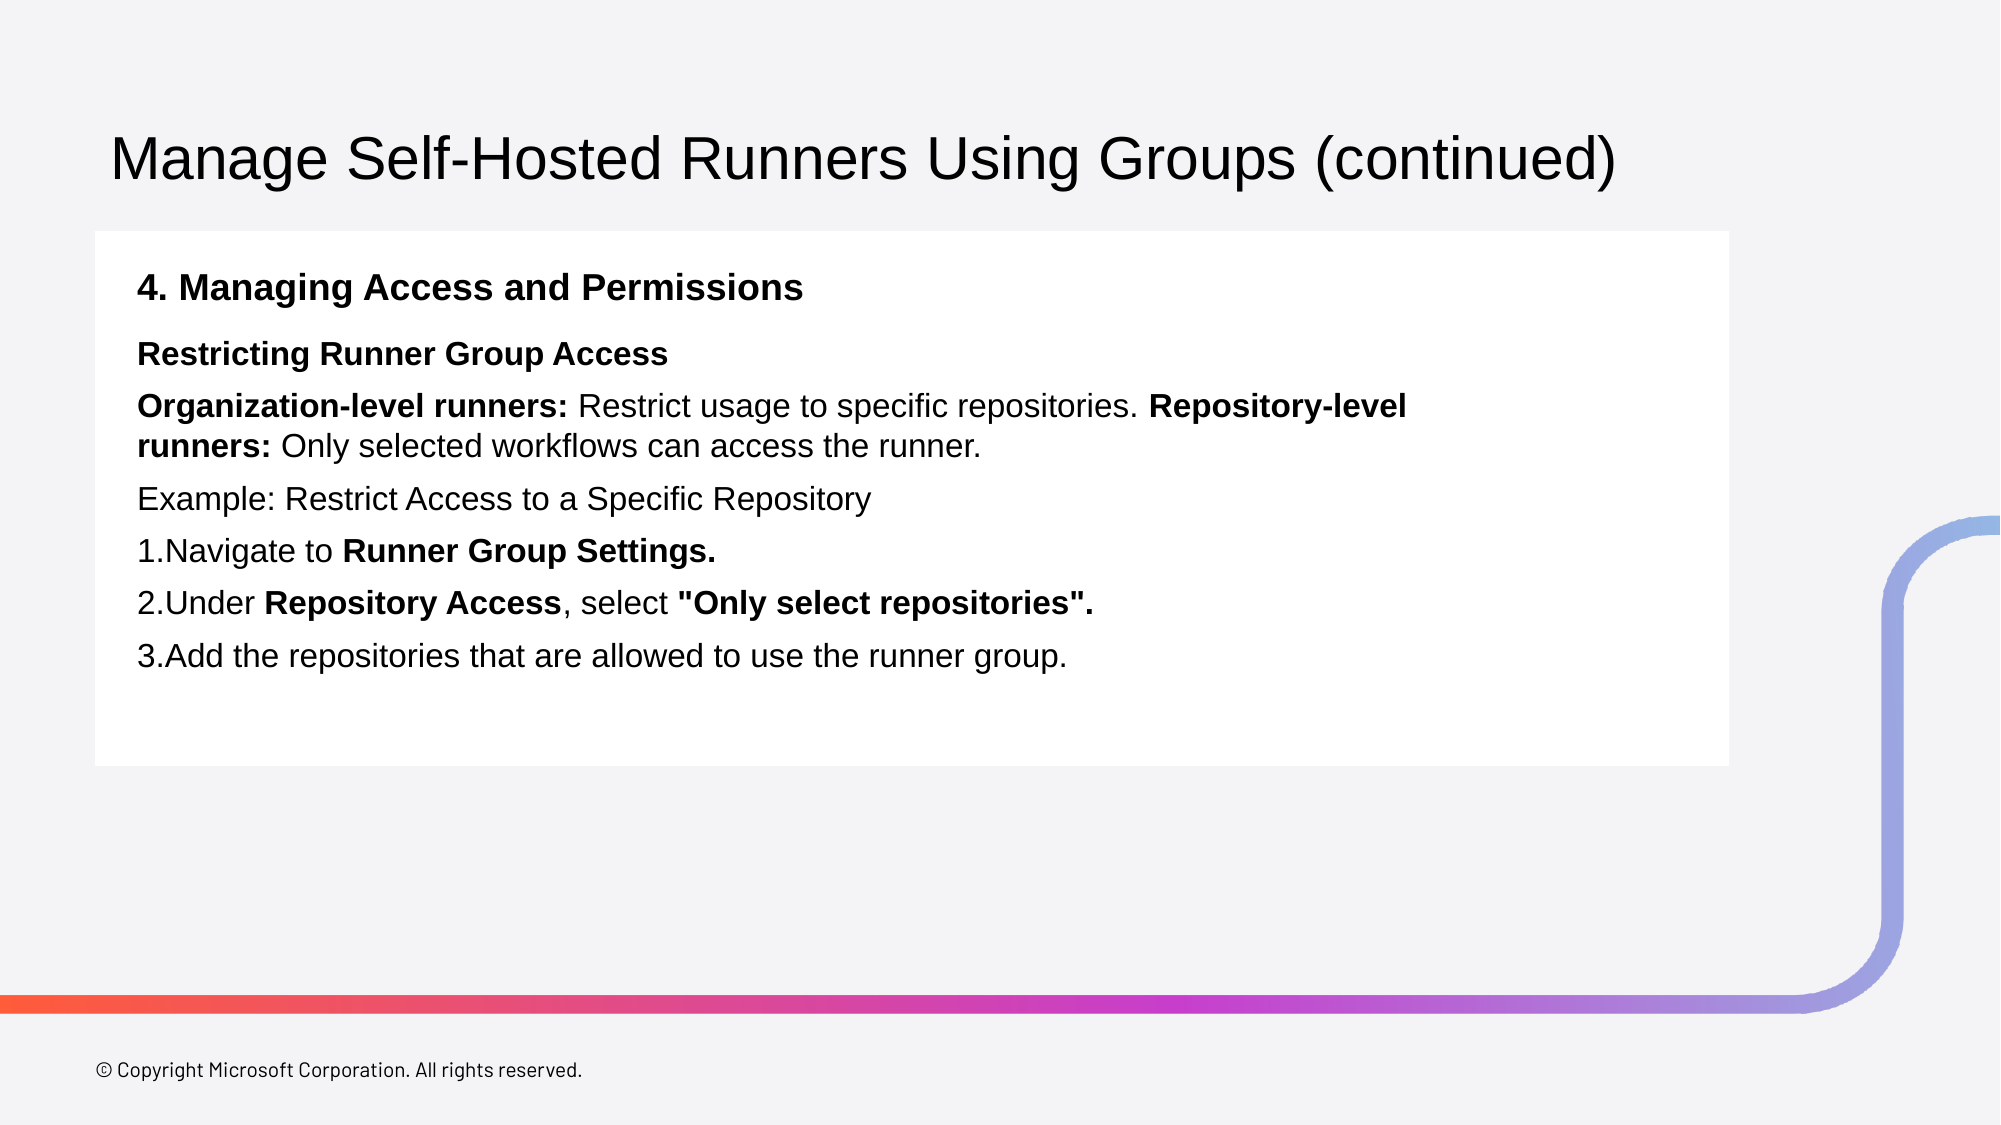

# Manage Self-Hosted Runners Using Groups (continued)

4. Managing Access and Permissions
Restricting Runner Group Access
Organization-level runners: Restrict usage to specific repositories. Repository-level runners: Only selected workflows can access the runner.
Example: Restrict Access to a Specific Repository
Navigate to Runner Group Settings.
Under Repository Access, select "Only select repositories".
Add the repositories that are allowed to use the runner group.

© Copyright Microsoft Corporation. All rights reserved.